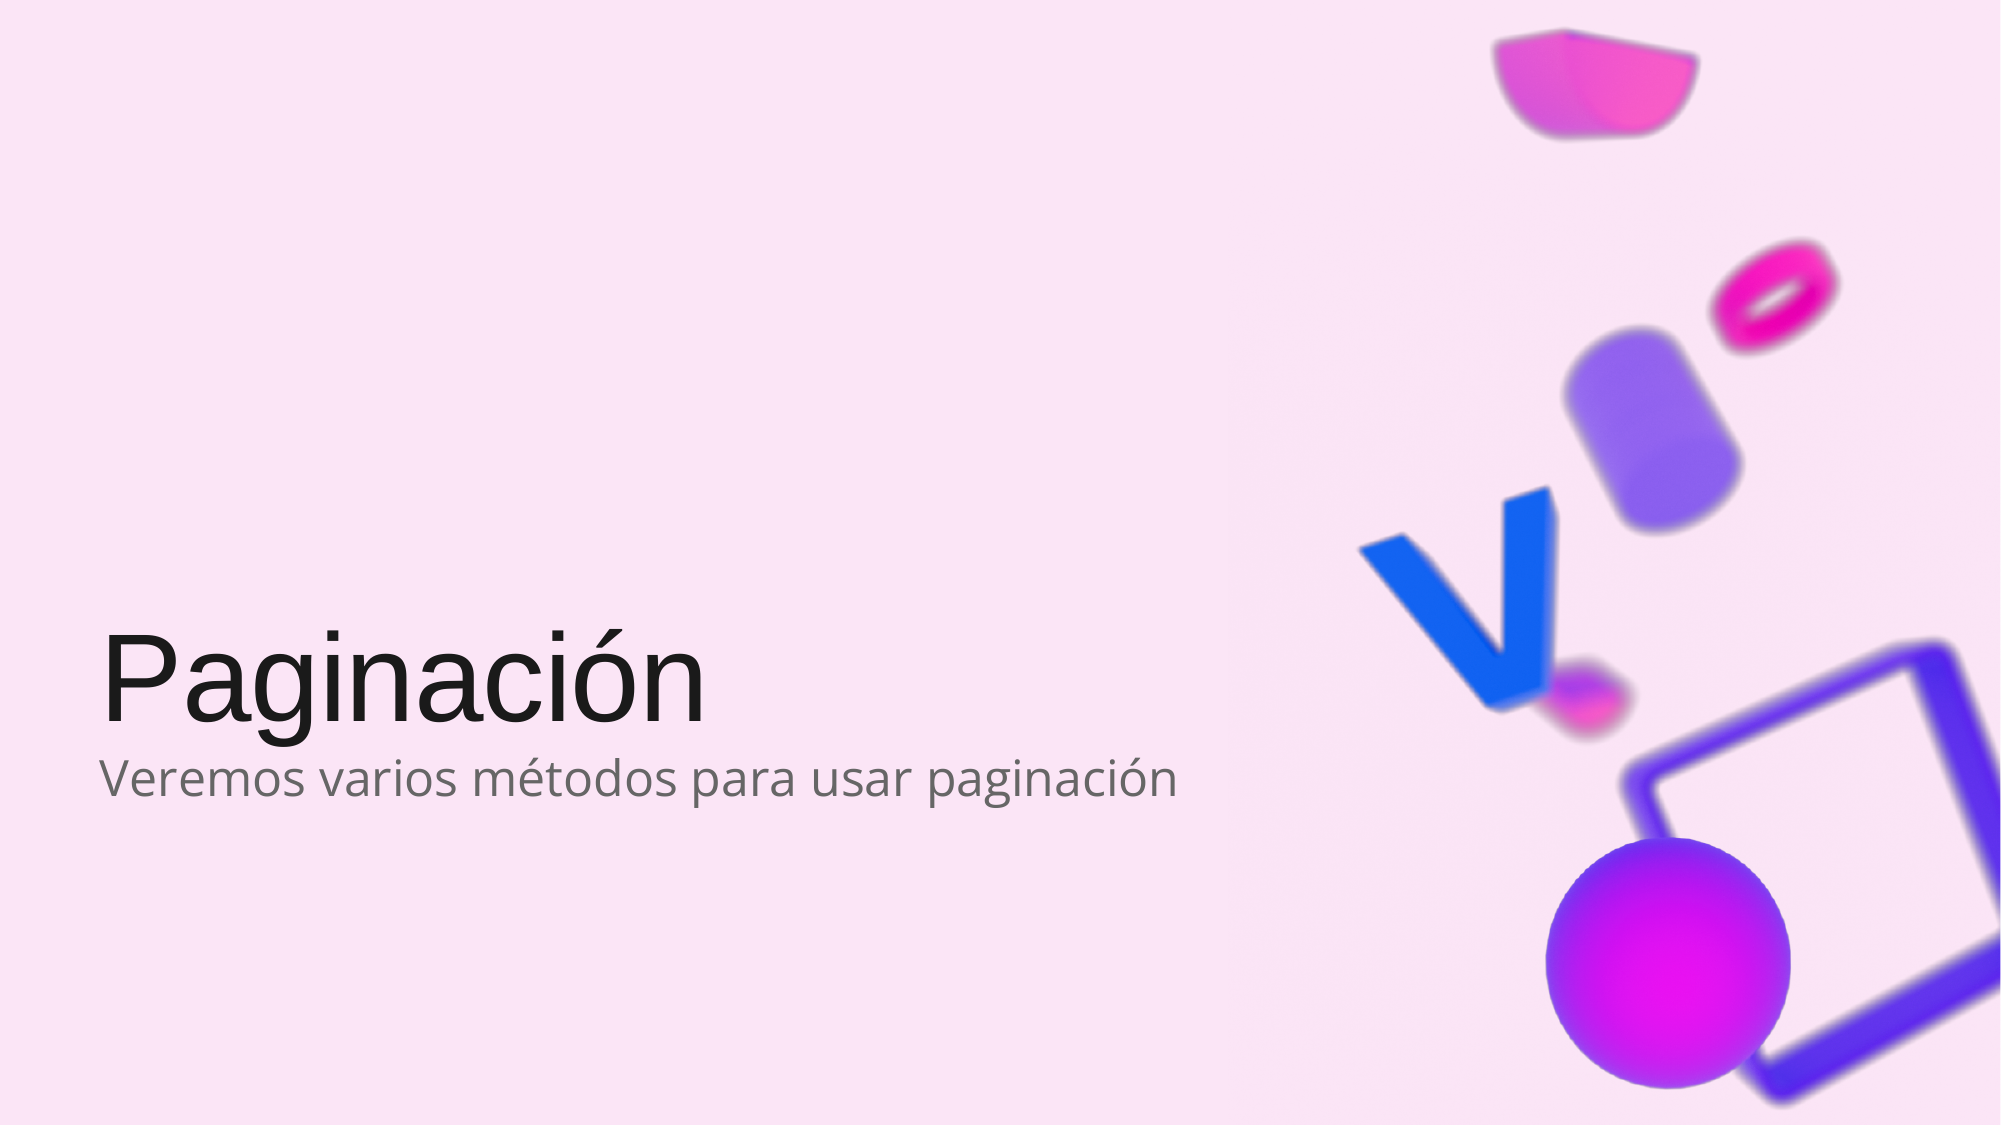

# Paginación
Veremos varios métodos para usar paginación